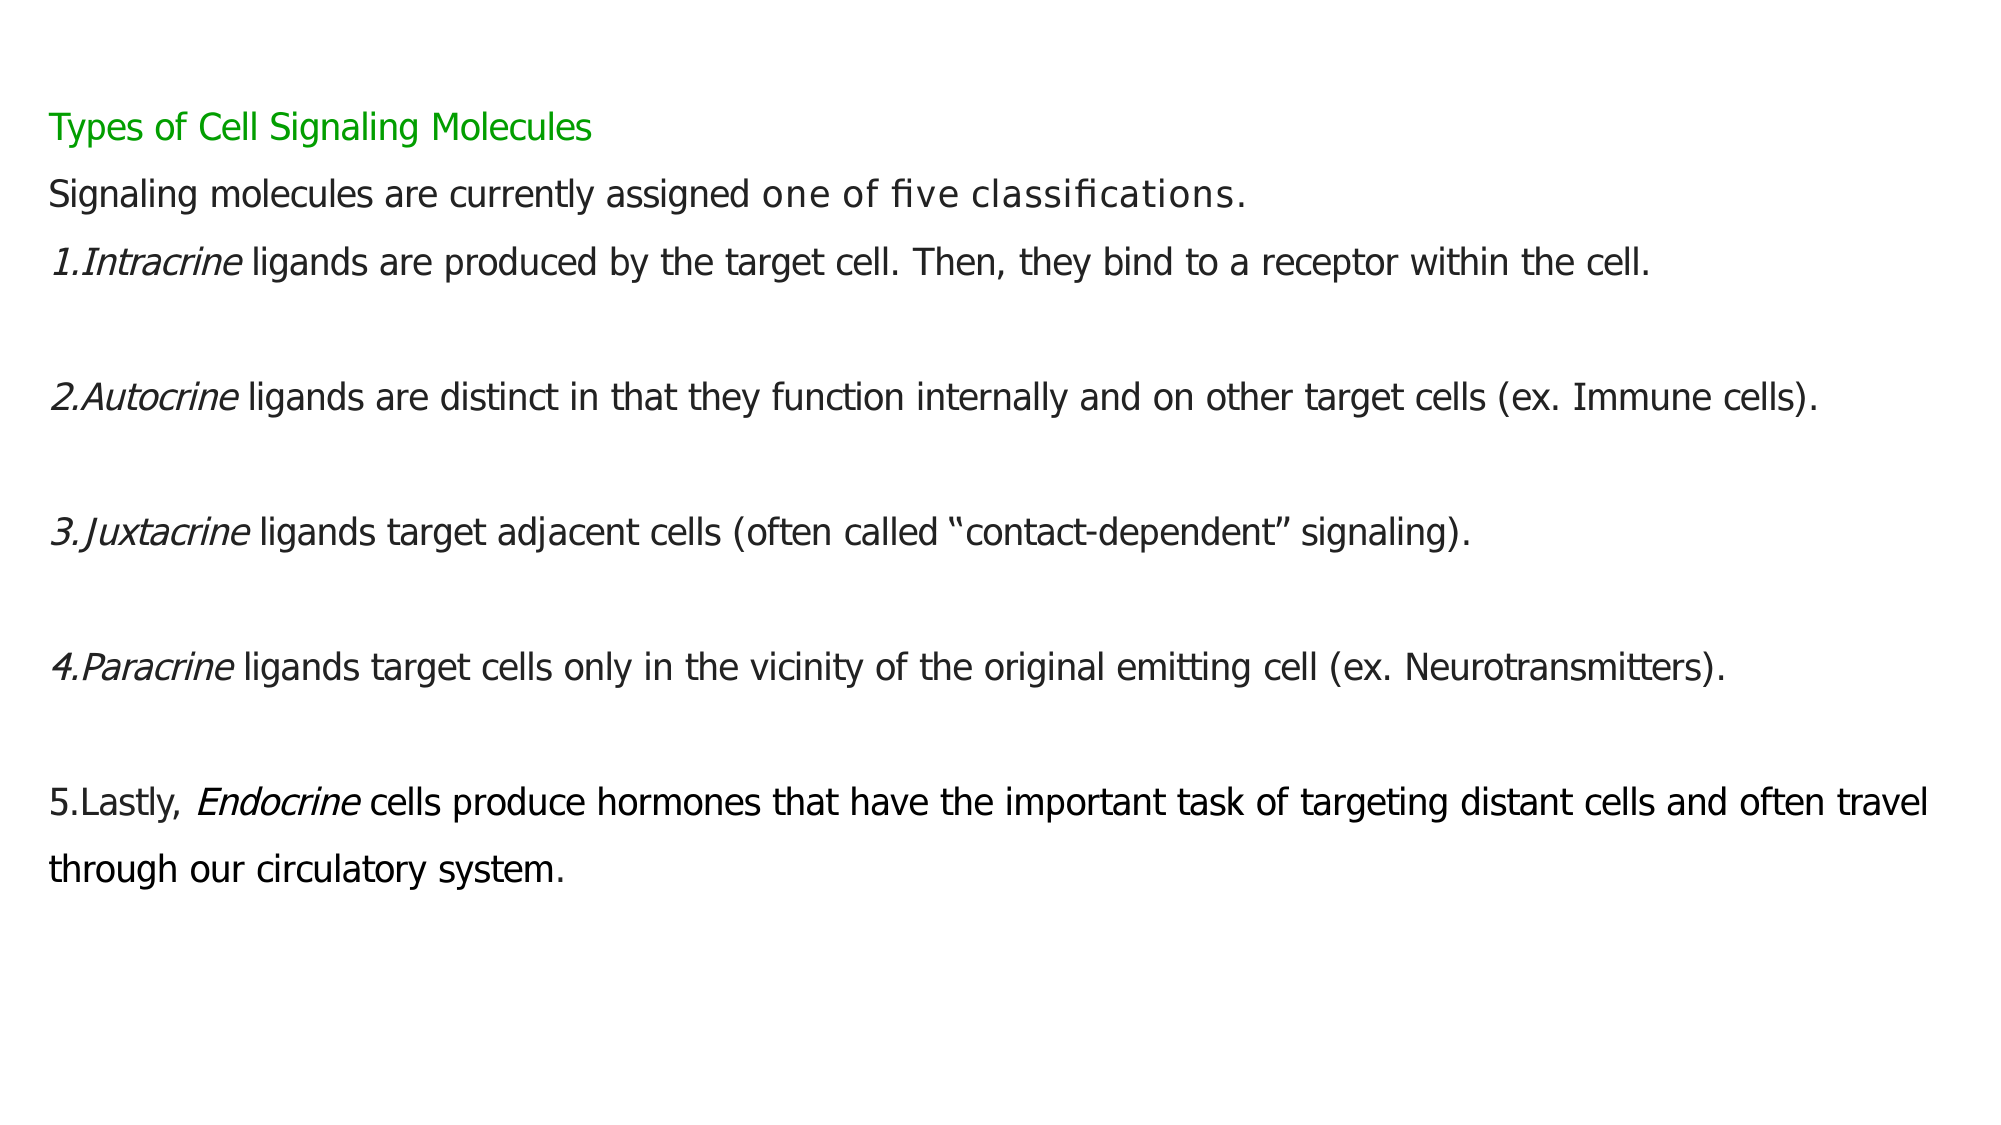

Types of Cell Signaling Molecules
Signaling molecules are currently assigned one of five classifications.
Intracrine ligands are produced by the target cell. Then, they bind to a receptor within the cell.

Autocrine ligands are distinct in that they function internally and on other target cells (ex. Immune cells).

Juxtacrine ligands target adjacent cells (often called “contact-dependent” signaling).

Paracrine ligands target cells only in the vicinity of the original emitting cell (ex. Neurotransmitters).

Lastly, Endocrine cells produce hormones that have the important task of targeting distant cells and often travel through our circulatory system.